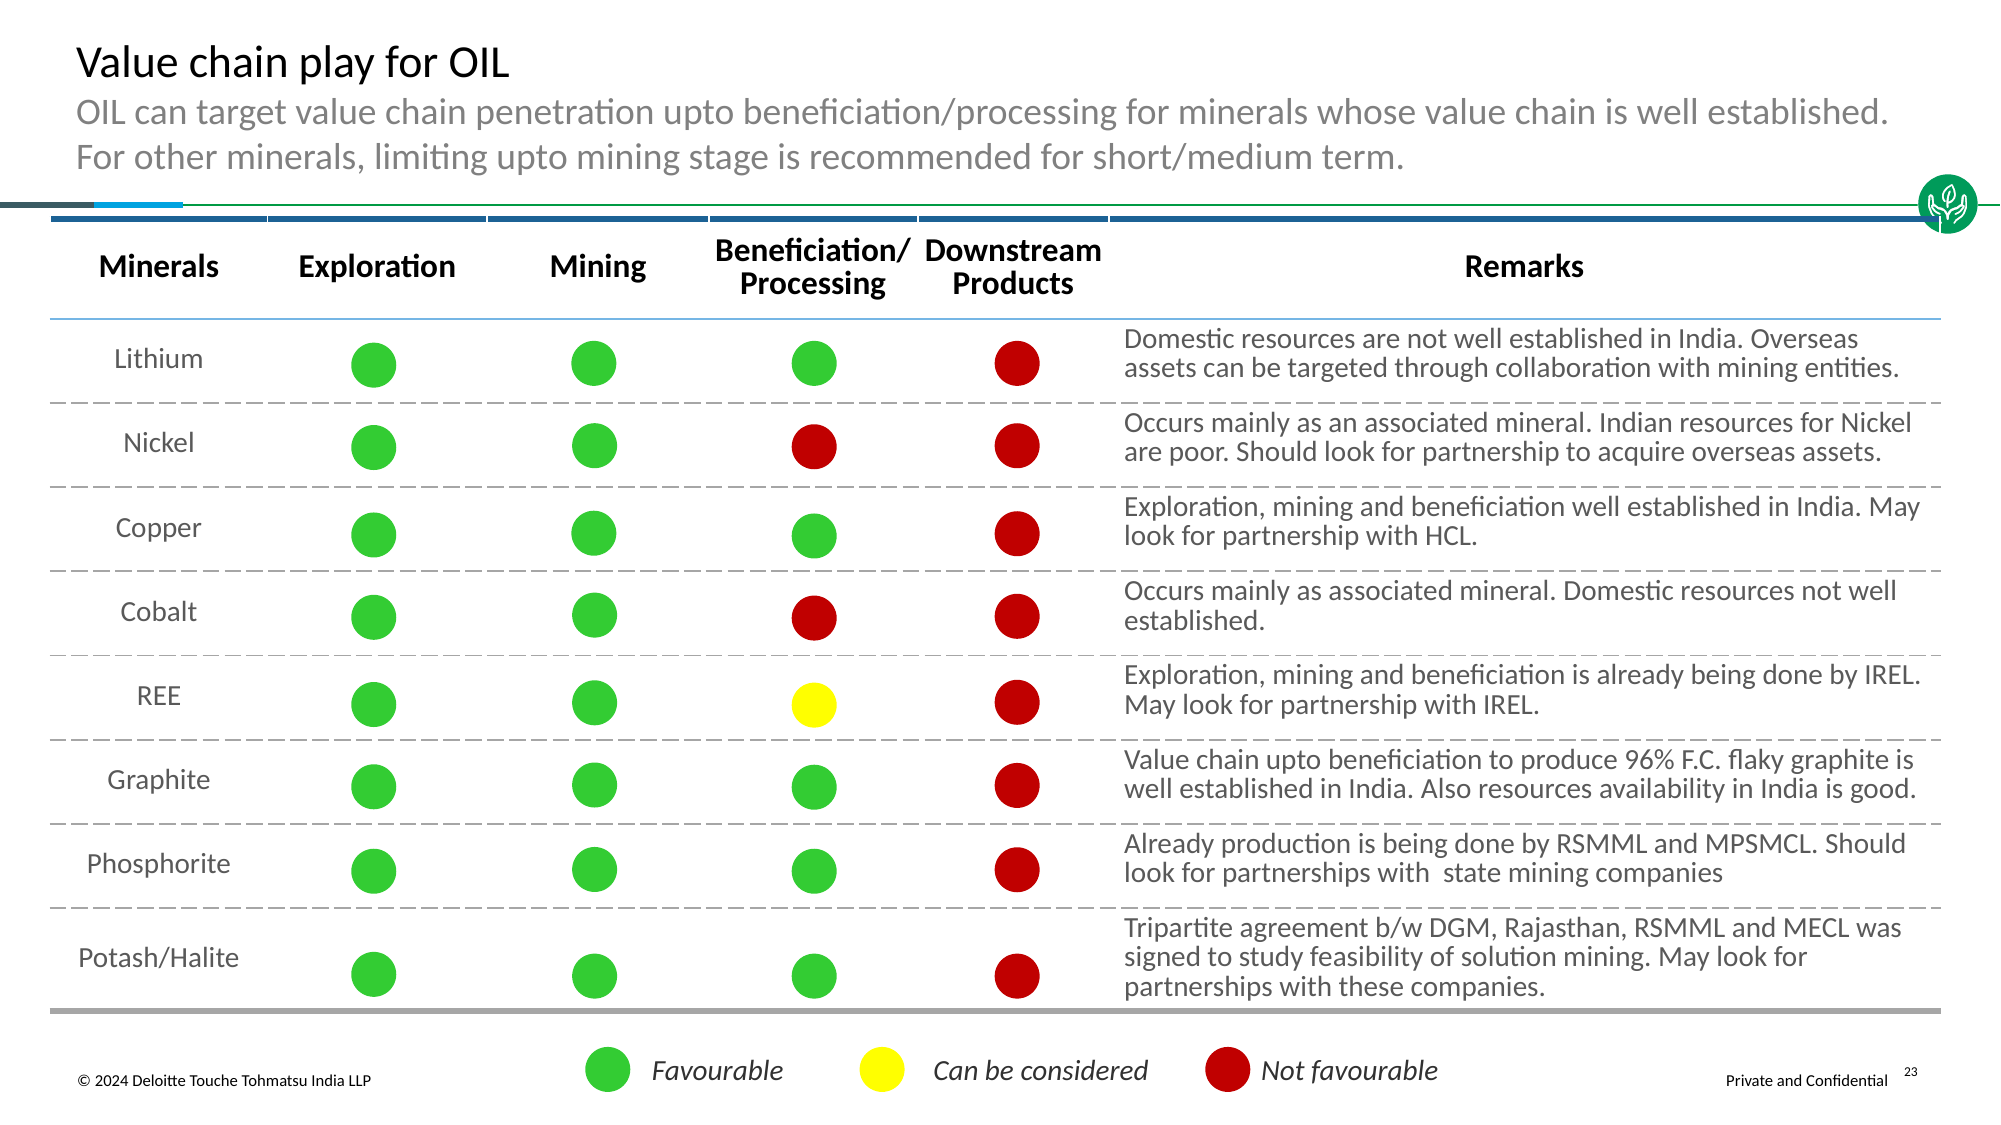

# Value chain play for OIL
OIL can target value chain penetration upto beneficiation/processing for minerals whose value chain is well established. For other minerals, limiting upto mining stage is recommended for short/medium term.
| Minerals | Exploration | Mining | Beneficiation/ Processing | Downstream Products | Remarks |
| --- | --- | --- | --- | --- | --- |
| Lithium |  |  |  |  | Domestic resources are not well established in India. Overseas assets can be targeted through collaboration with mining entities. |
| Nickel |  |  |  |  | Occurs mainly as an associated mineral. Indian resources for Nickel are poor. Should look for partnership to acquire overseas assets. |
| Copper |  |  |  |  | Exploration, mining and beneficiation well established in India. May look for partnership with HCL. |
| Cobalt |  |  |  |  | Occurs mainly as associated mineral. Domestic resources not well established. |
| REE |  |  |  |  | Exploration, mining and beneficiation is already being done by IREL. May look for partnership with IREL. |
| Graphite |  |  |  |  | Value chain upto beneficiation to produce 96% F.C. flaky graphite is well established in India. Also resources availability in India is good. |
| Phosphorite |  |  |  |  | Already production is being done by RSMML and MPSMCL. Should look for partnerships with state mining companies |
| Potash/Halite |  |  |  |  | Tripartite agreement b/w DGM, Rajasthan, RSMML and MECL was signed to study feasibility of solution mining. May look for partnerships with these companies. |

Favourable
Can be considered
Not favourable